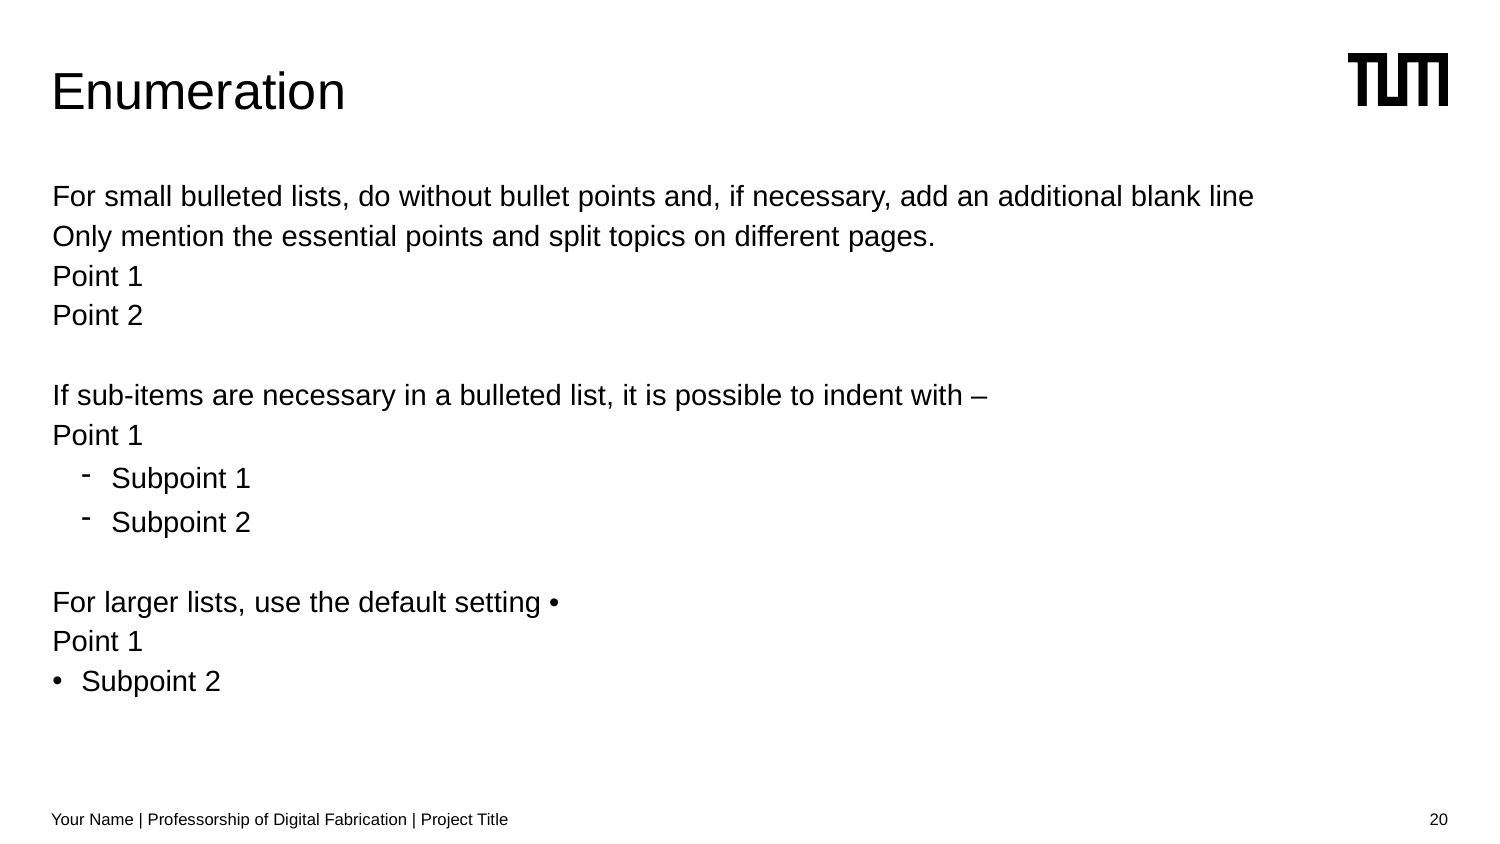

# Enumeration
For small bulleted lists, do without bullet points and, if necessary, add an additional blank line
Only mention the essential points and split topics on different pages.
Point 1
Point 2

If sub-items are necessary in a bulleted list, it is possible to indent with –
Point 1
Subpoint 1
Subpoint 2

For larger lists, use the default setting •
Point 1
Subpoint 2

Your Name | Professorship of Digital Fabrication | Project Title
20